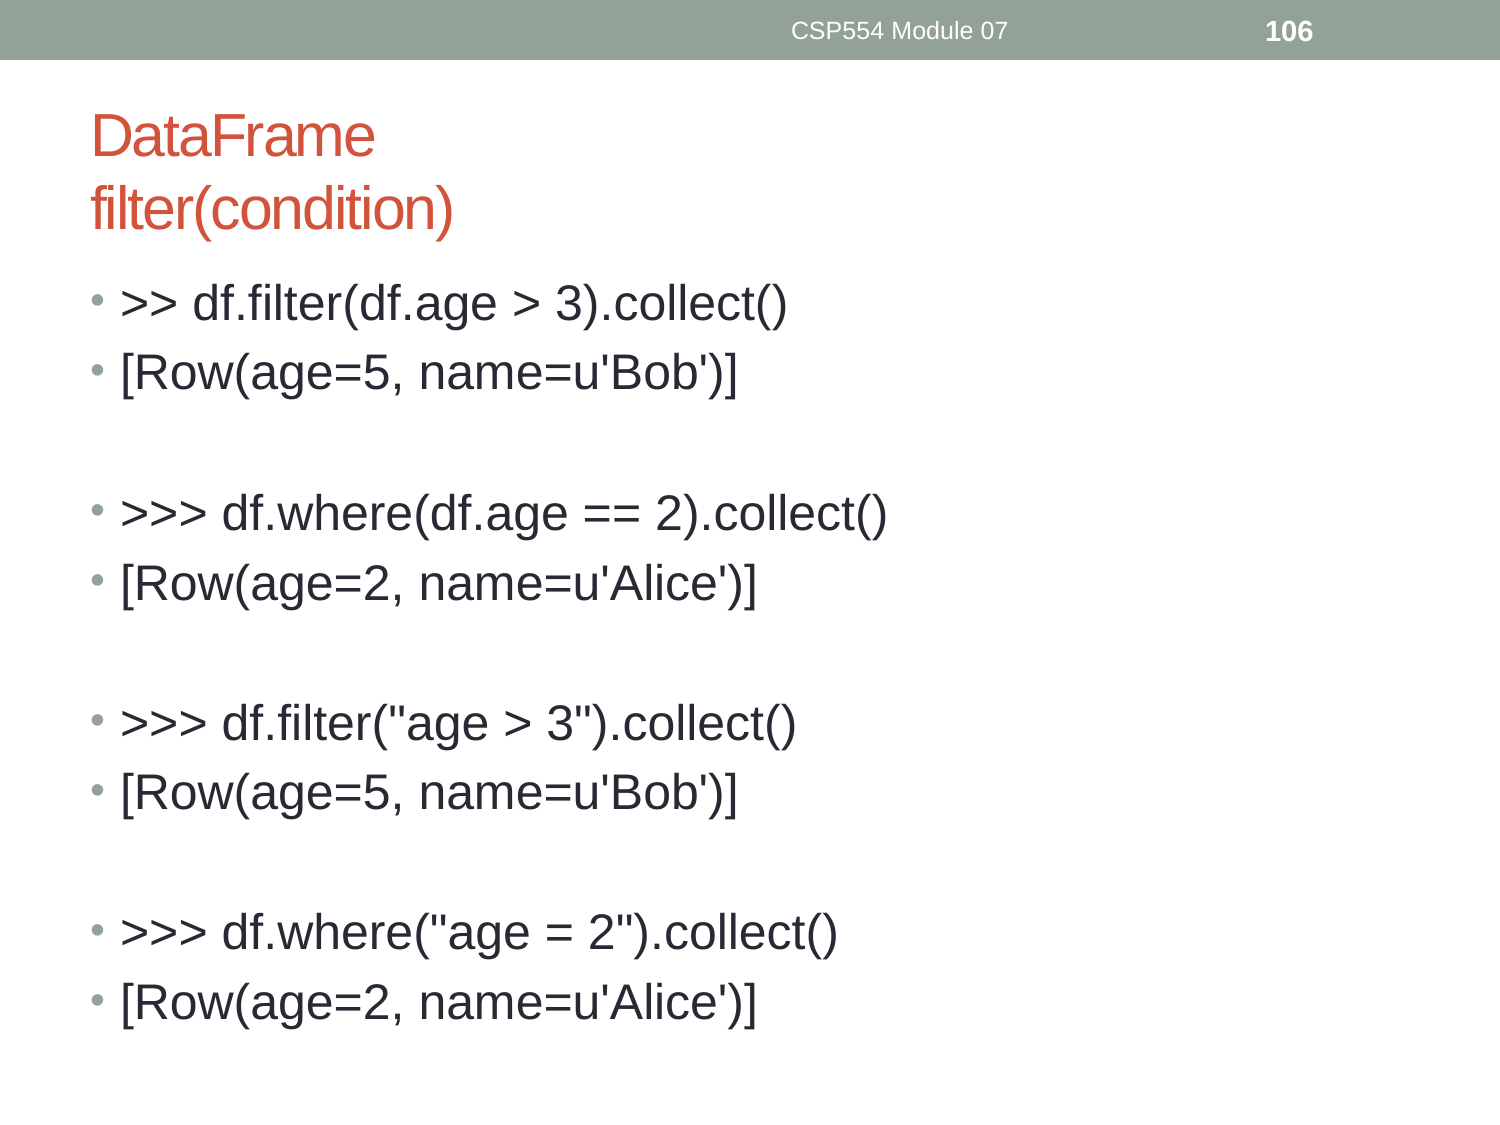

CSP554 Module 07
106
# DataFrame filter(condition)
>> df.filter(df.age > 3).collect()
[Row(age=5, name=u'Bob')]

>>> df.where(df.age == 2).collect()
[Row(age=2, name=u'Alice')]

>>> df.filter("age > 3").collect()
[Row(age=5, name=u'Bob')]

>>> df.where("age = 2").collect()
[Row(age=2, name=u'Alice')]